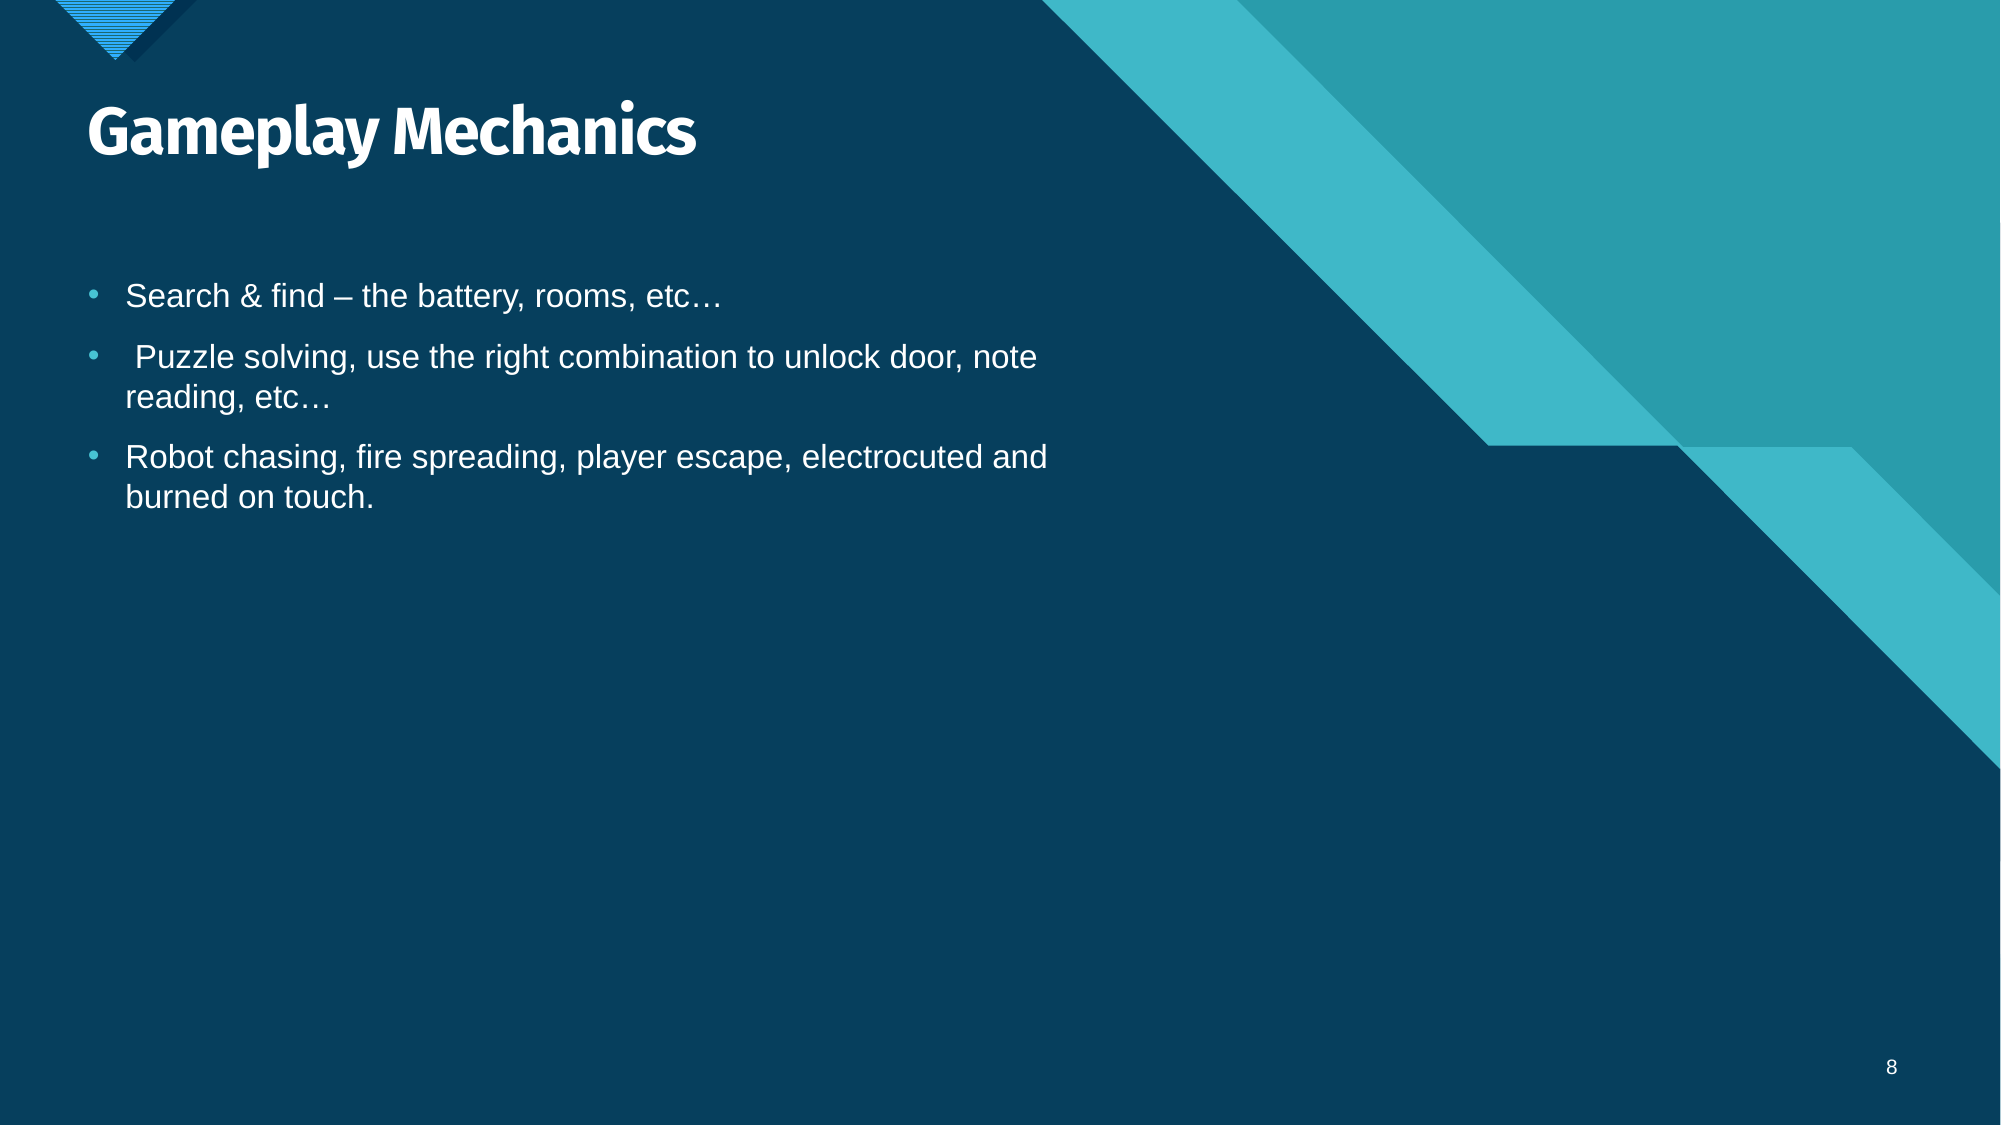

# Gameplay Mechanics
Search & find – the battery, rooms, etc…
 Puzzle solving, use the right combination to unlock door, note reading, etc…
Robot chasing, fire spreading, player escape, electrocuted and burned on touch.
8